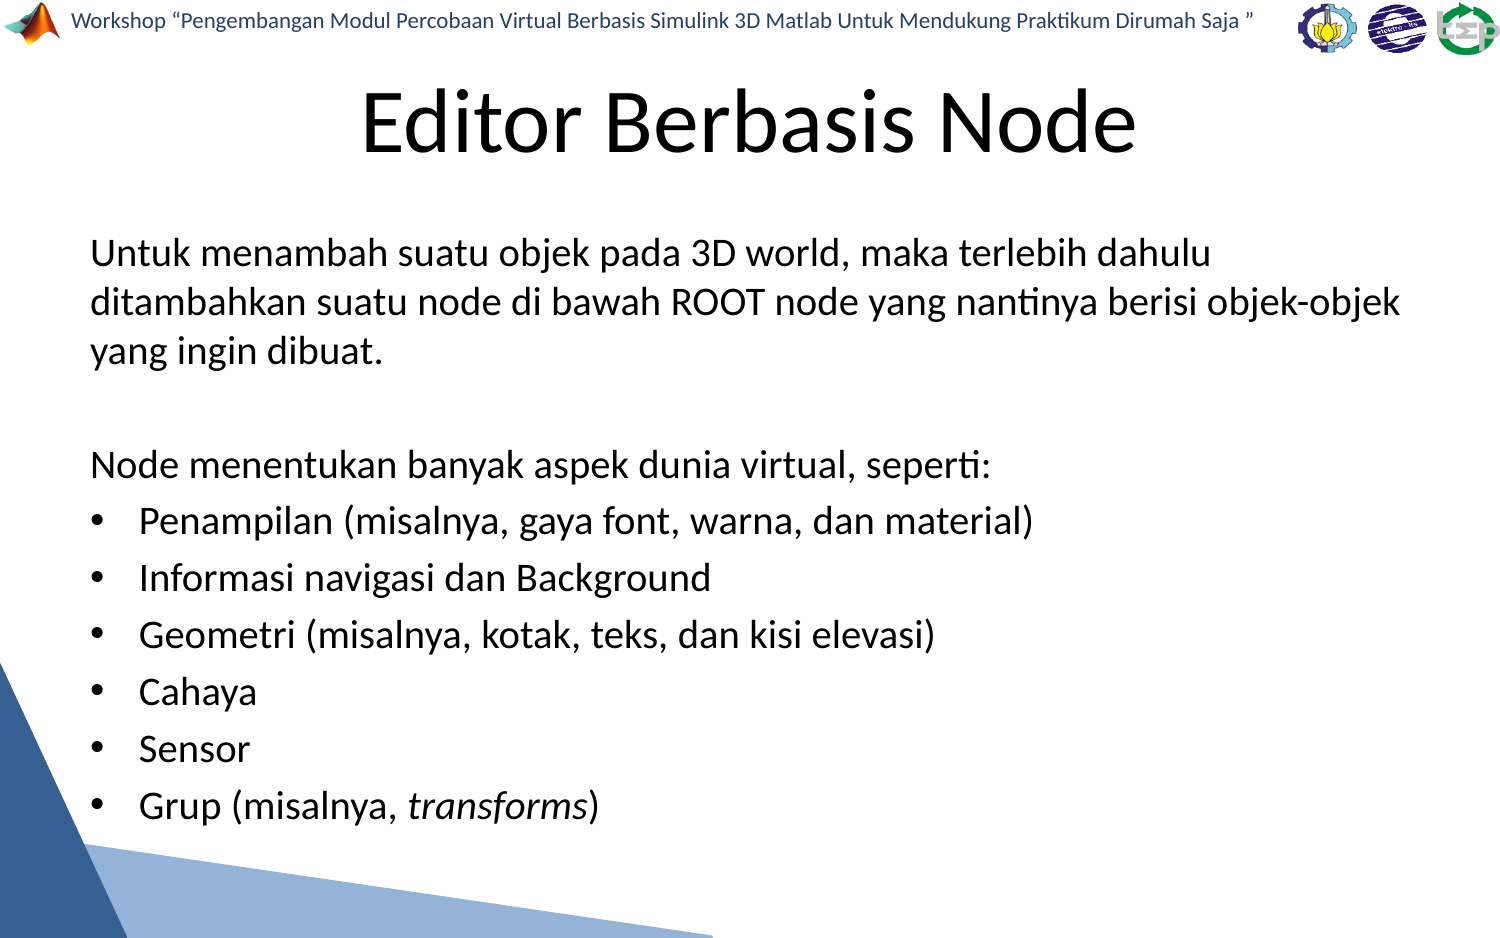

# Editor Berbasis Node
Untuk menambah suatu objek pada 3D world, maka terlebih dahulu ditambahkan suatu node di bawah ROOT node yang nantinya berisi objek-objek yang ingin dibuat.

Node menentukan banyak aspek dunia virtual, seperti:
Penampilan (misalnya, gaya font, warna, dan material)
Informasi navigasi dan Background
Geometri (misalnya, kotak, teks, dan kisi elevasi)
Cahaya
Sensor
Grup (misalnya, transforms)